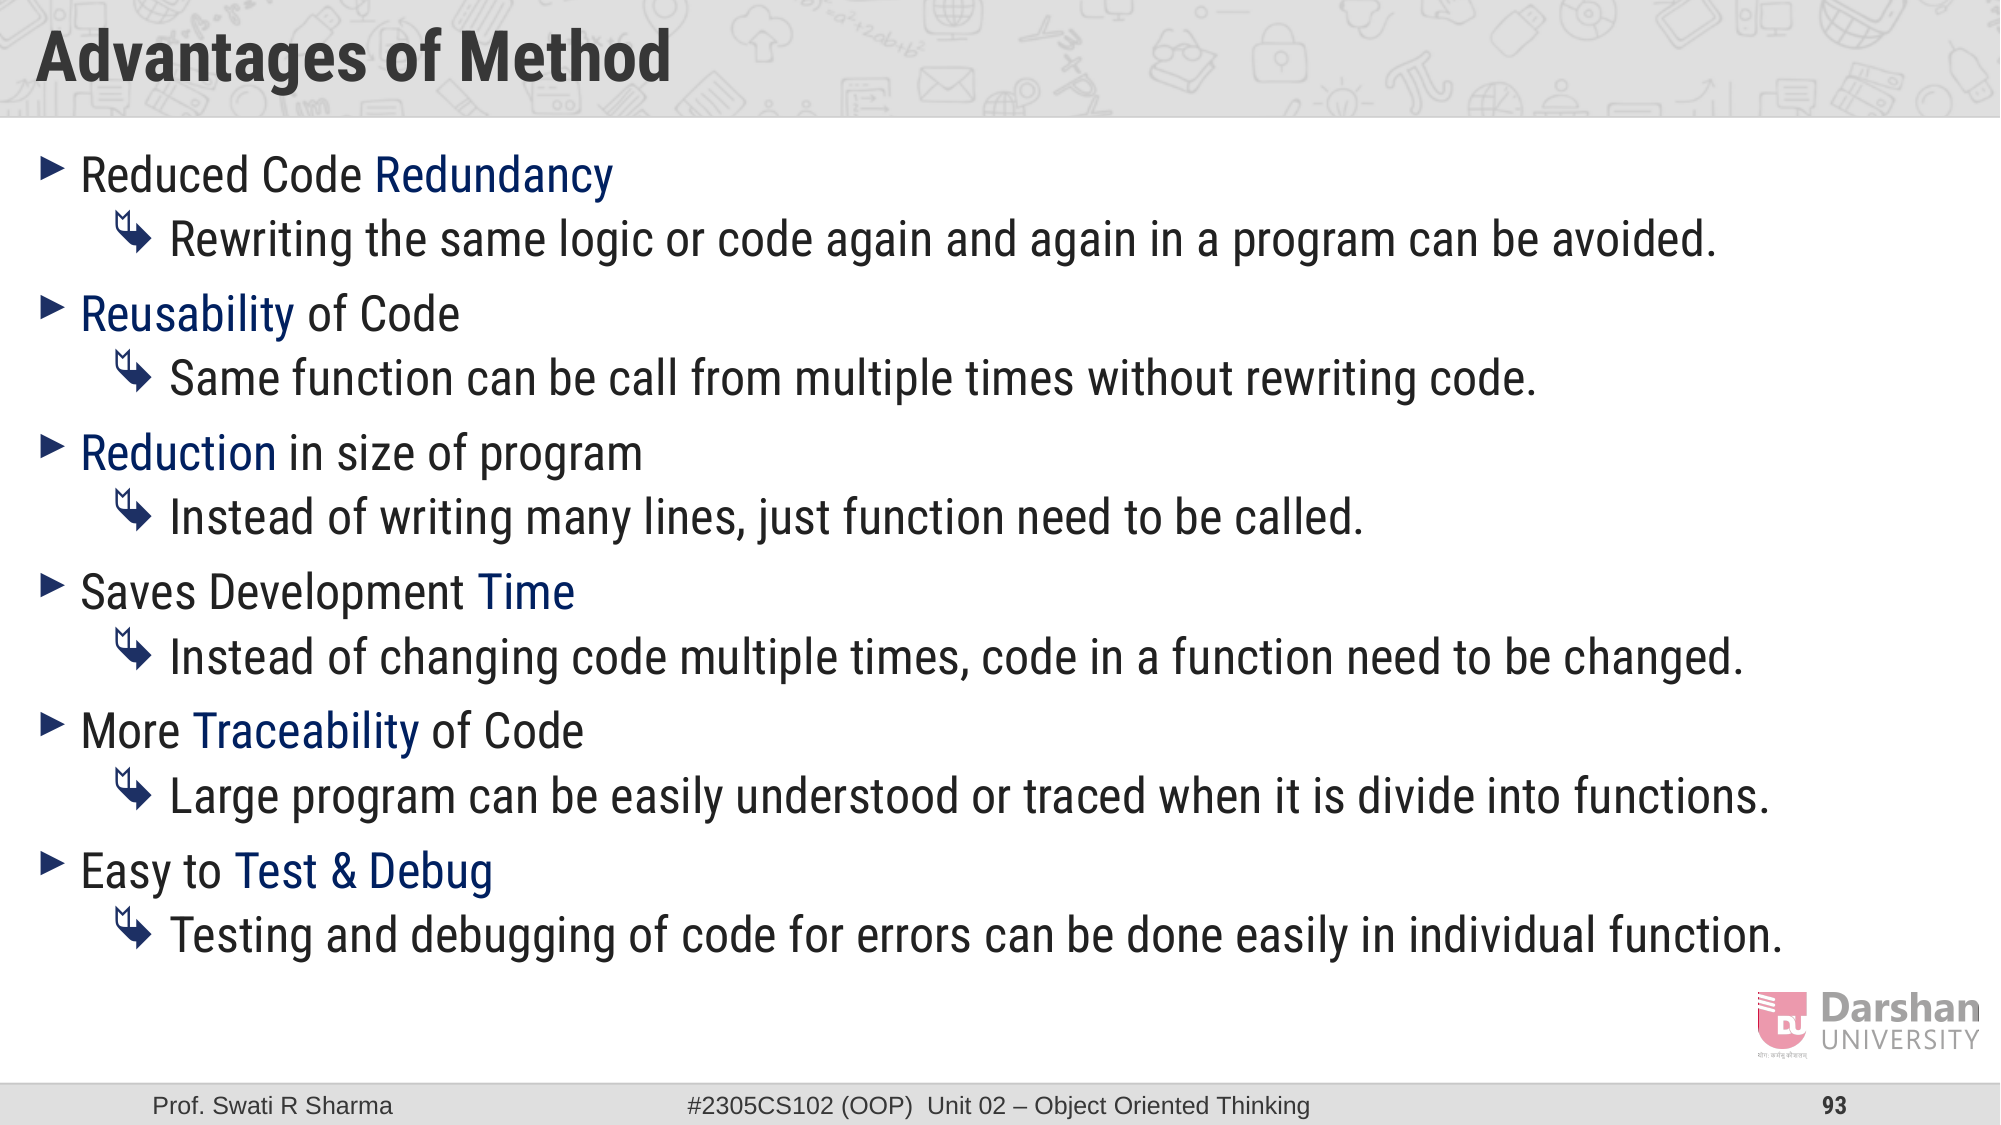

# Advantages of Method
Reduced Code Redundancy
Rewriting the same logic or code again and again in a program can be avoided.
Reusability of Code
Same function can be call from multiple times without rewriting code.
Reduction in size of program
Instead of writing many lines, just function need to be called.
Saves Development Time
Instead of changing code multiple times, code in a function need to be changed.
More Traceability of Code
Large program can be easily understood or traced when it is divide into functions.
Easy to Test & Debug
Testing and debugging of code for errors can be done easily in individual function.